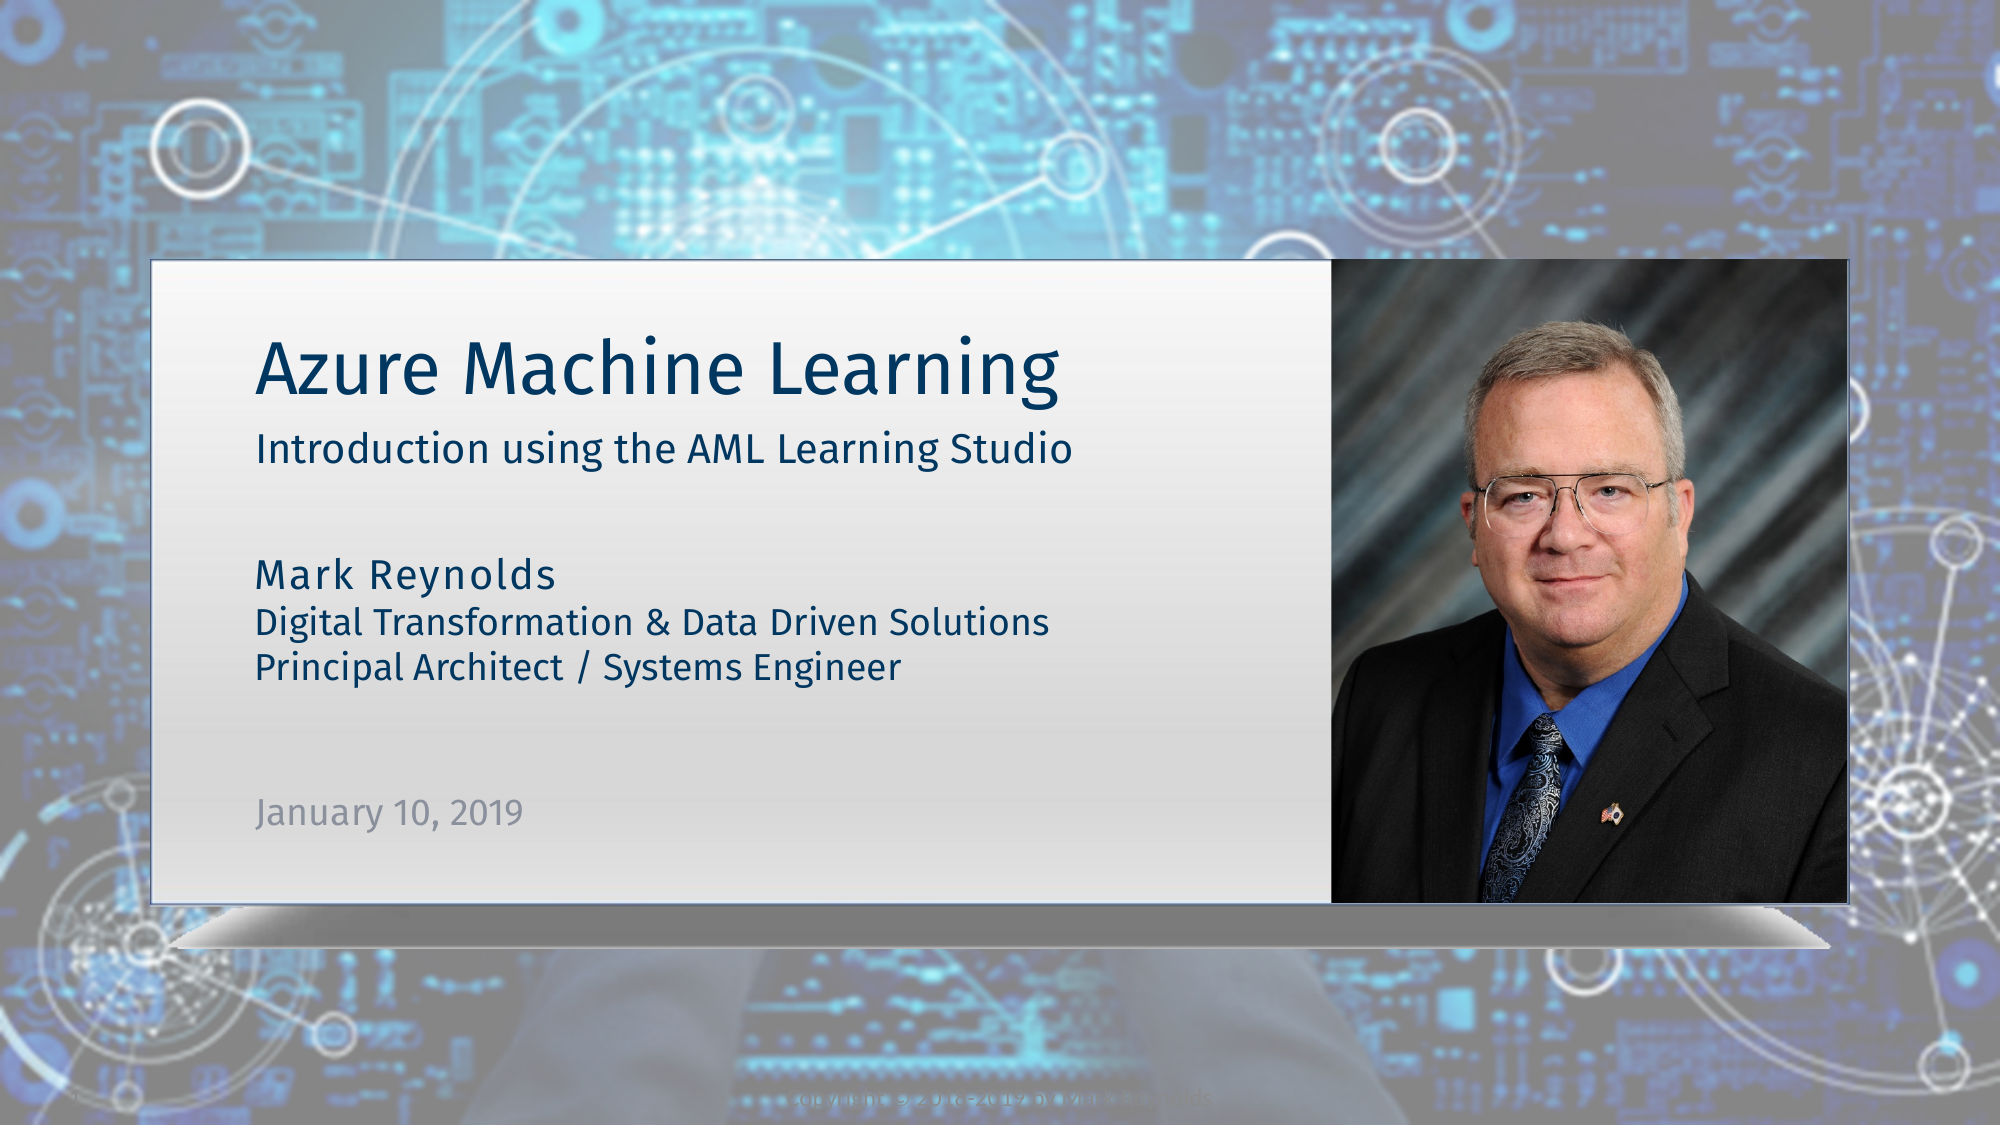

# Azure Machine Learning
Introduction using the AML Learning Studio
January 10, 2019
1
Copyright © 2018-2019 by Mark Reynolds